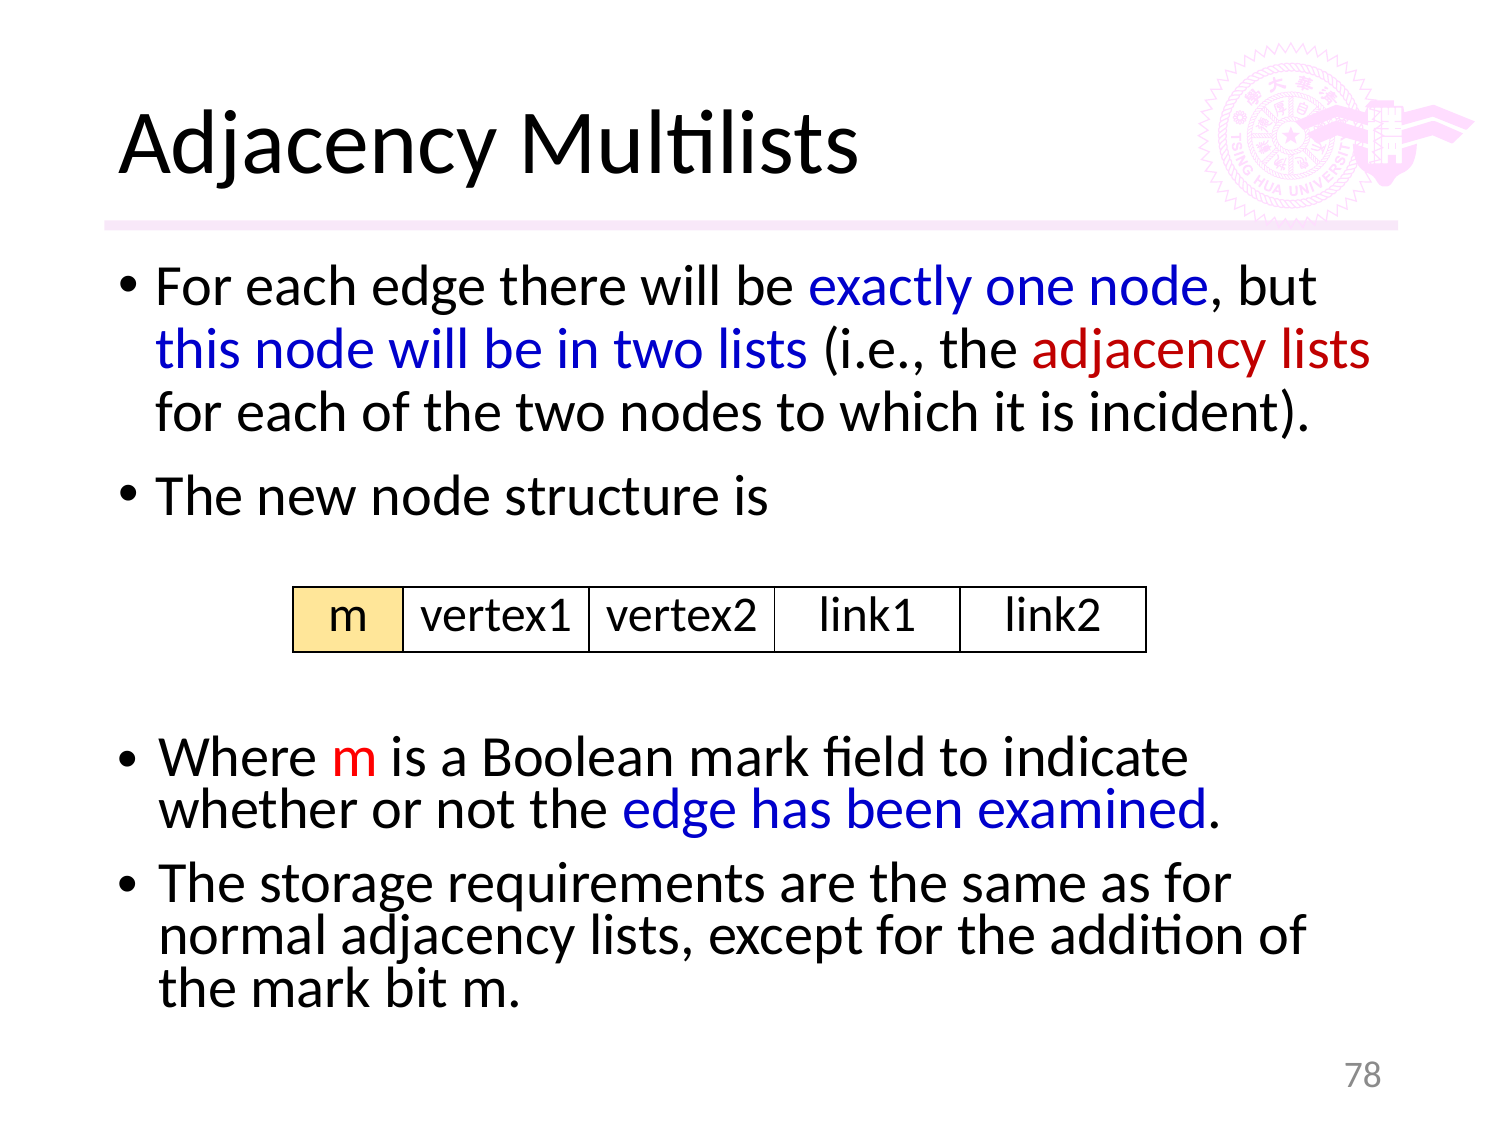

# Adjacency Multilists
For each edge there will be exactly one node, but this node will be in two lists (i.e., the adjacency lists for each of the two nodes to which it is incident).
The new node structure is
| m | vertex1 | vertex2 | link1 | link2 |
| --- | --- | --- | --- | --- |
Where m is a Boolean mark field to indicate whether or not the edge has been examined.
The storage requirements are the same as for normal adjacency lists, except for the addition of the mark bit m.
78